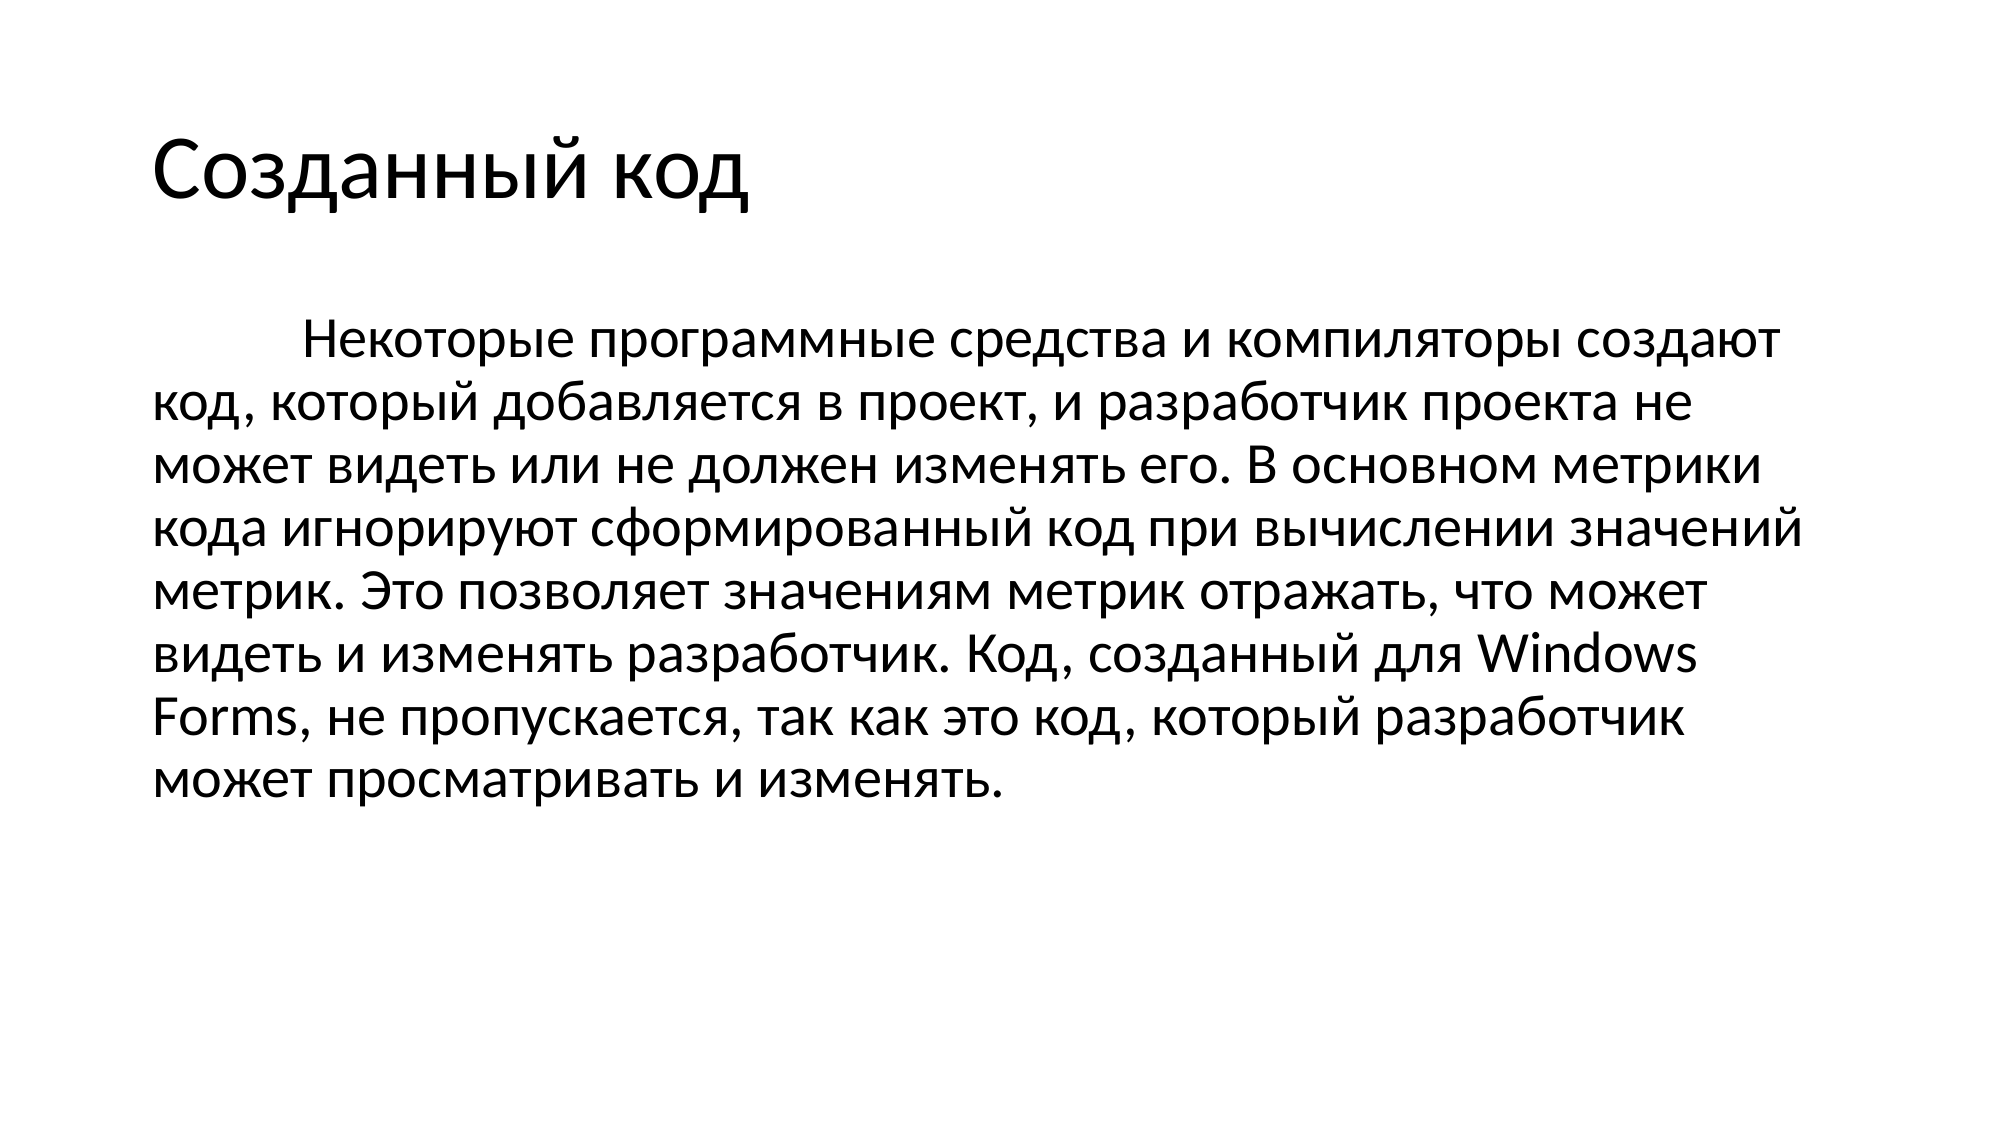

# Созданный код
	Некоторые программные средства и компиляторы создают код, который добавляется в проект, и разработчик проекта не может видеть или не должен изменять его. В основном метрики кода игнорируют сформированный код при вычислении значений метрик. Это позволяет значениям метрик отражать, что может видеть и изменять разработчик. Код, созданный для Windows Forms, не пропускается, так как это код, который разработчик может просматривать и изменять.